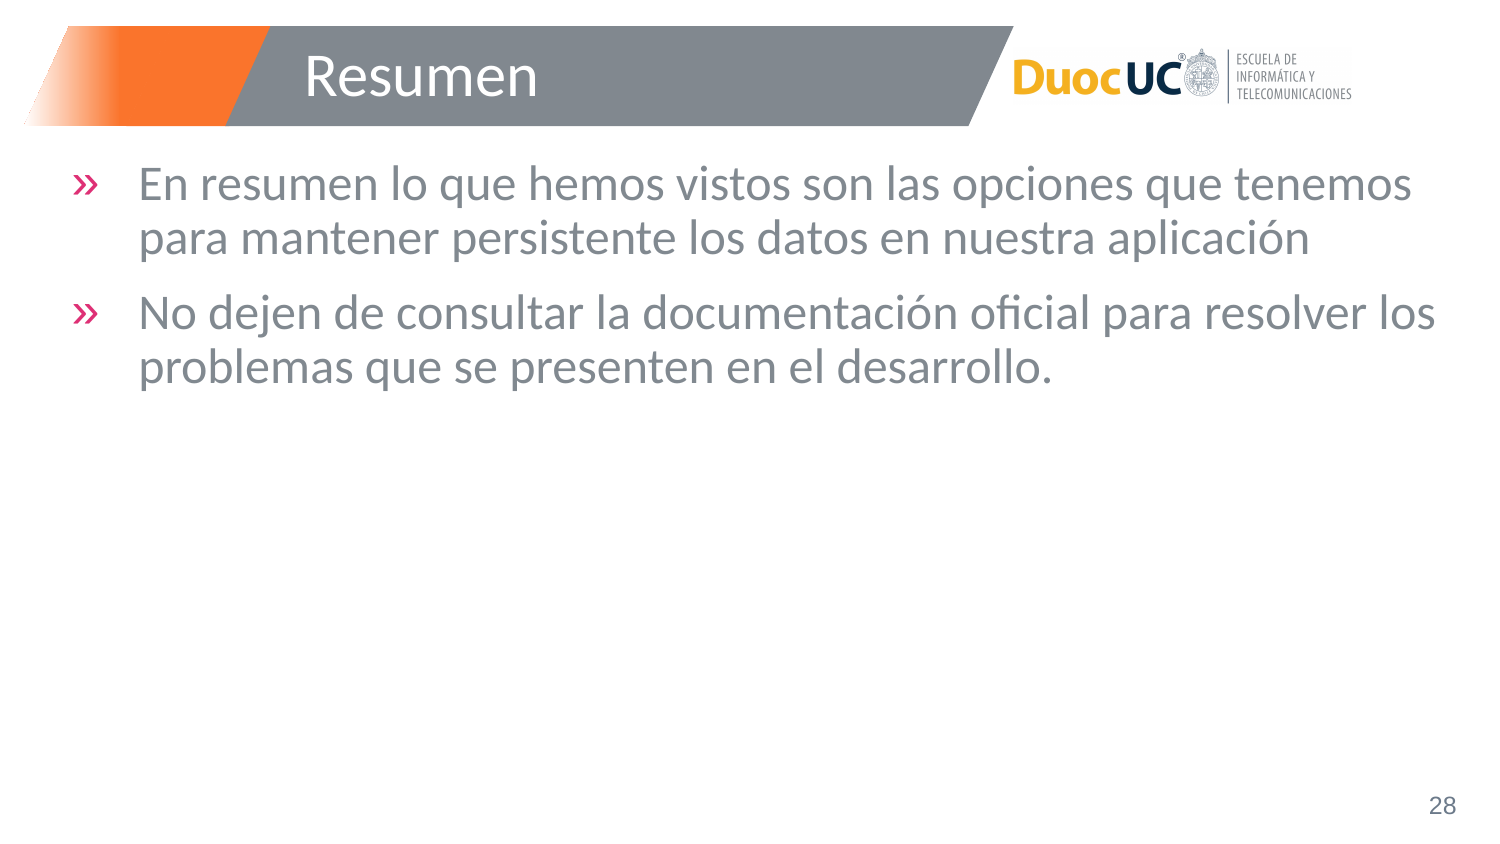

# Resumen
En resumen lo que hemos vistos son las opciones que tenemos para mantener persistente los datos en nuestra aplicación
No dejen de consultar la documentación oficial para resolver los problemas que se presenten en el desarrollo.